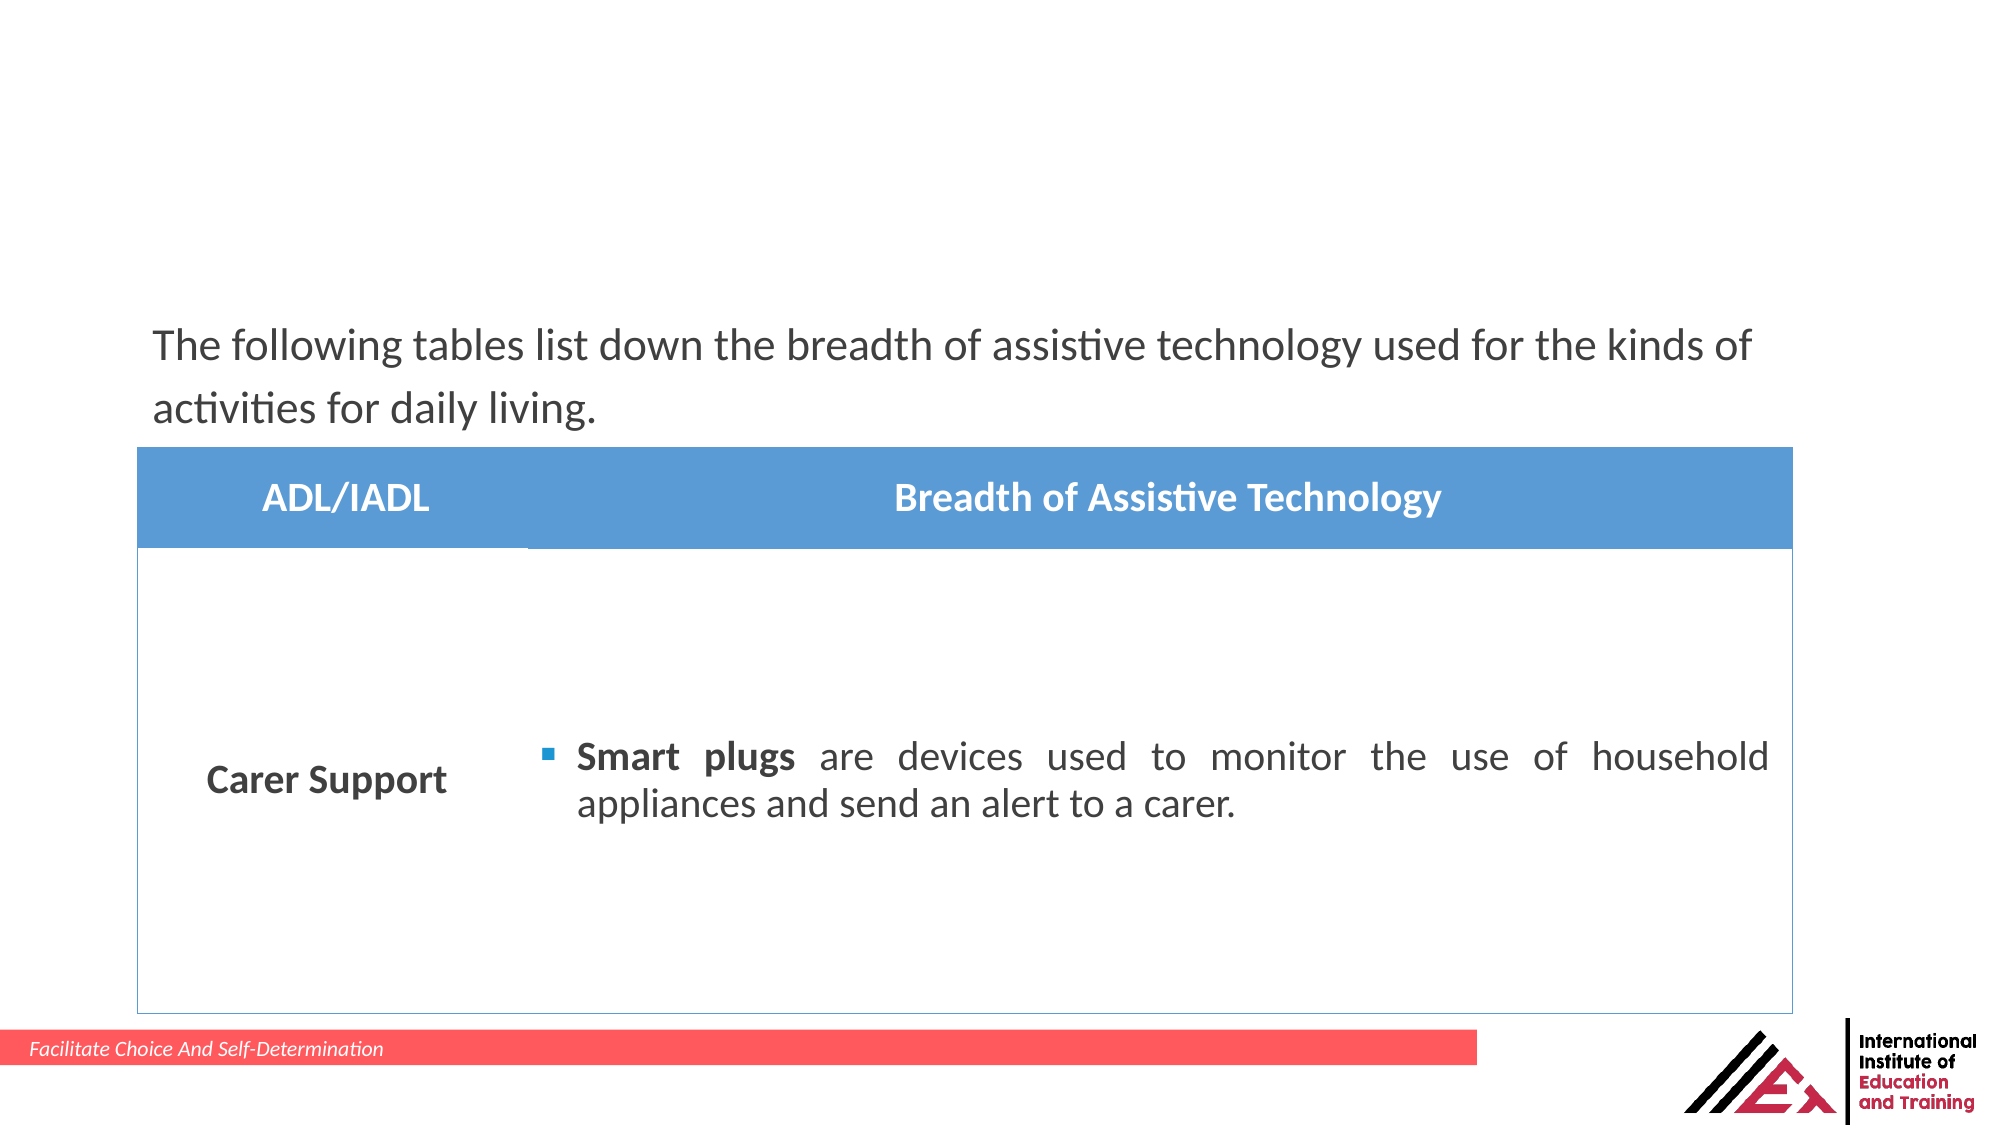

The following tables list down the breadth of assistive technology used for the kinds of activities for daily living.
| ADL/IADL | Breadth of Assistive Technology |
| --- | --- |
| Carer Support | Smart plugs are devices used to monitor the use of household appliances and send an alert to a carer. |
Facilitate Choice And Self-Determination